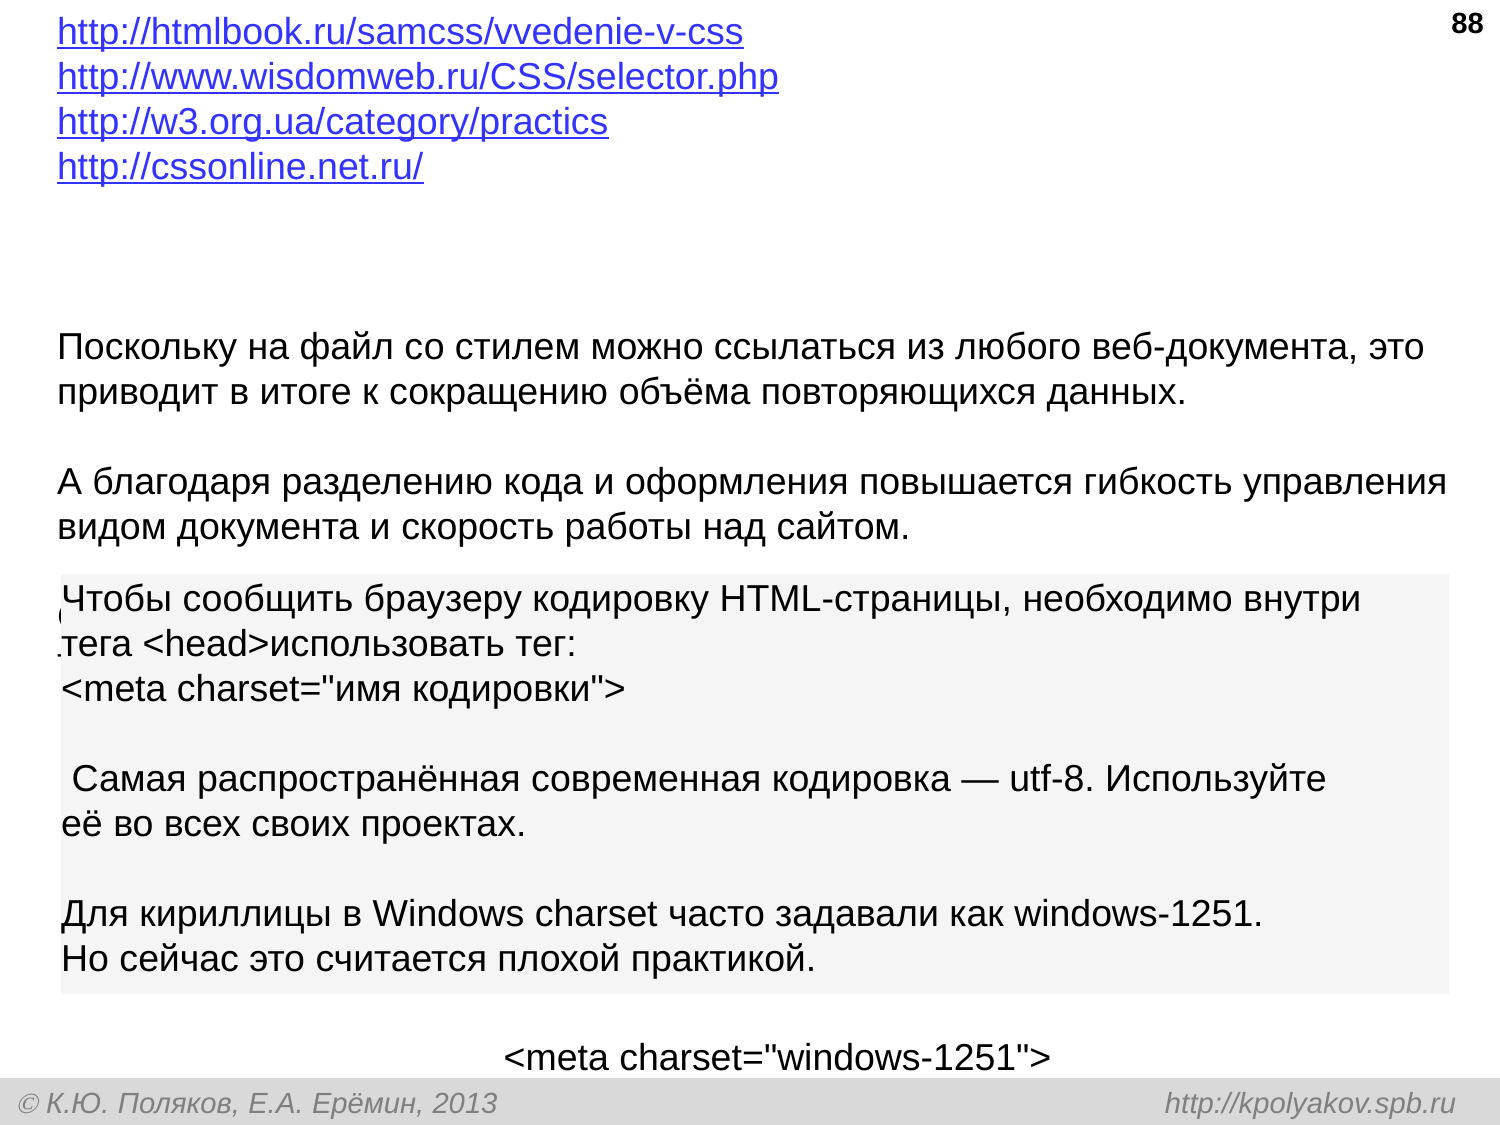

http://htmlbook.ru/samcss/vvedenie-v-css
http://www.wisdomweb.ru/CSS/selector.php
http://w3.org.ua/category/practics
http://cssonline.net.ru/

Поскольку на файл со стилем можно ссылаться из любого веб-документа, это приводит в итоге к сокращению объёма повторяющихся данных.

А благодаря разделению кода и оформления повышается гибкость управления видом документа и скорость работы над сайтом.

CSS представляет собой свой собственный язык, который совпадает с HTML только некоторыми значениями, например способом определения цвета.
88
Чтобы сообщить браузеру кодировку HTML-страницы, необходимо внутри тега <head>использовать тег:
<meta charset="имя кодировки">

 Самая распространённая современная кодировка — utf-8. Используйте её во всех своих проектах.

Для кириллицы в Windows charset часто задавали как windows-1251. Но сейчас это считается плохой практикой.
 <meta charset="windows-1251">